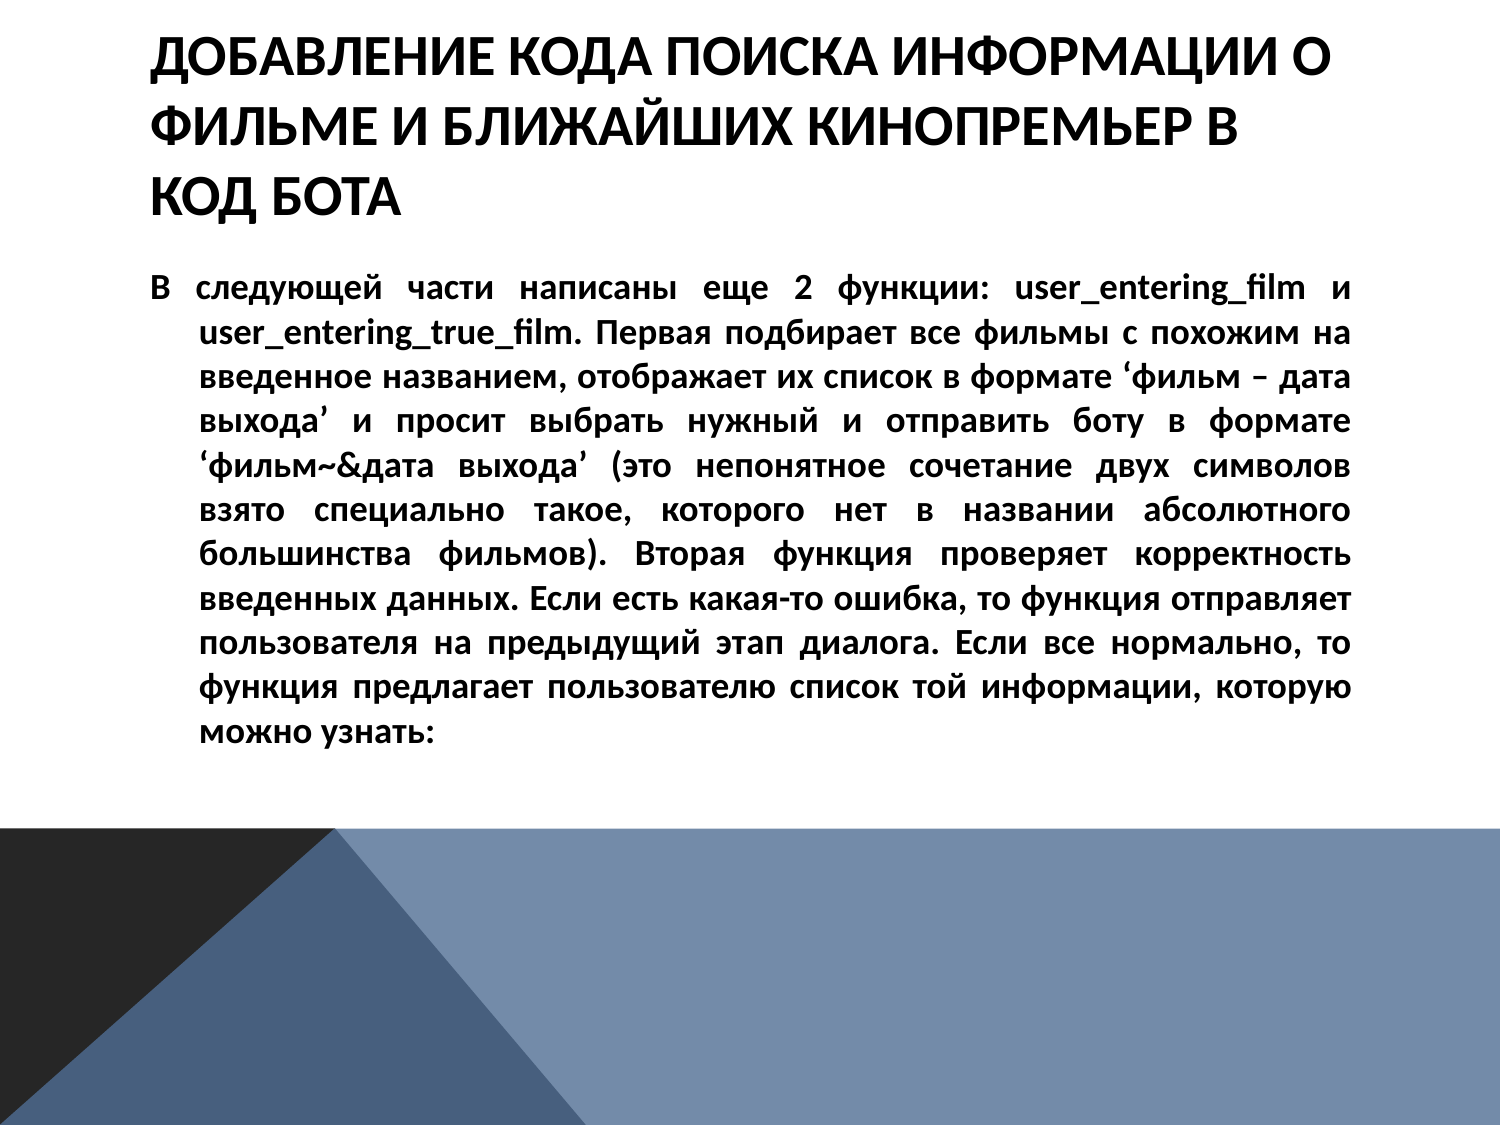

# Добавление кода поиска информации о фильме и ближайших кинопремьер в код бота
В следующей части написаны еще 2 функции: user_entering_film и user_entering_true_film. Первая подбирает все фильмы с похожим на введенное названием, отображает их список в формате ‘фильм – дата выхода’ и просит выбрать нужный и отправить боту в формате ‘фильм~&дата выхода’ (это непонятное сочетание двух символов взято специально такое, которого нет в названии абсолютного большинства фильмов). Вторая функция проверяет корректность введенных данных. Если есть какая-то ошибка, то функция отправляет пользователя на предыдущий этап диалога. Если все нормально, то функция предлагает пользователю список той информации, которую можно узнать: